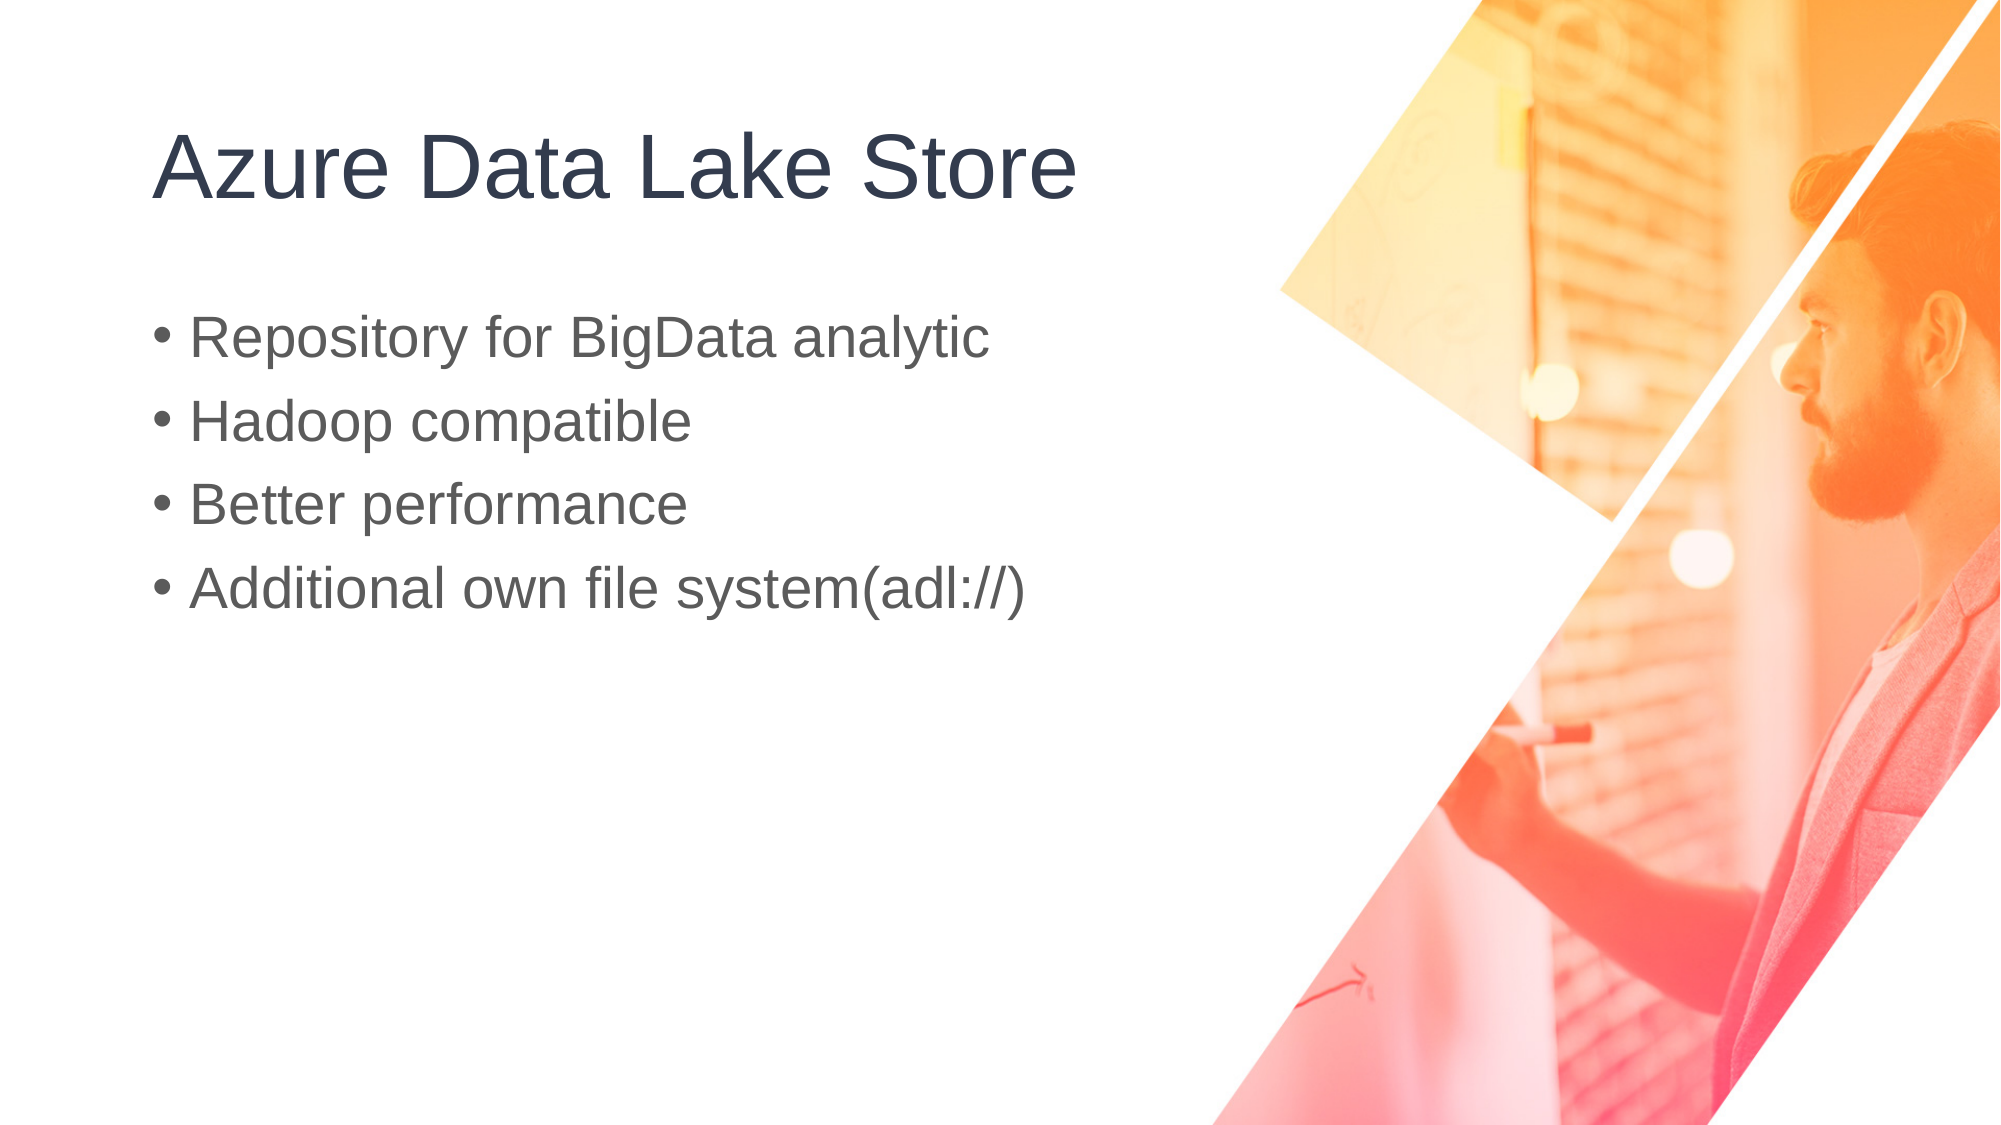

# Azure Data Lake Store
Repository for BigData analytic
Hadoop compatible
Better performance
Additional own file system(adl://)